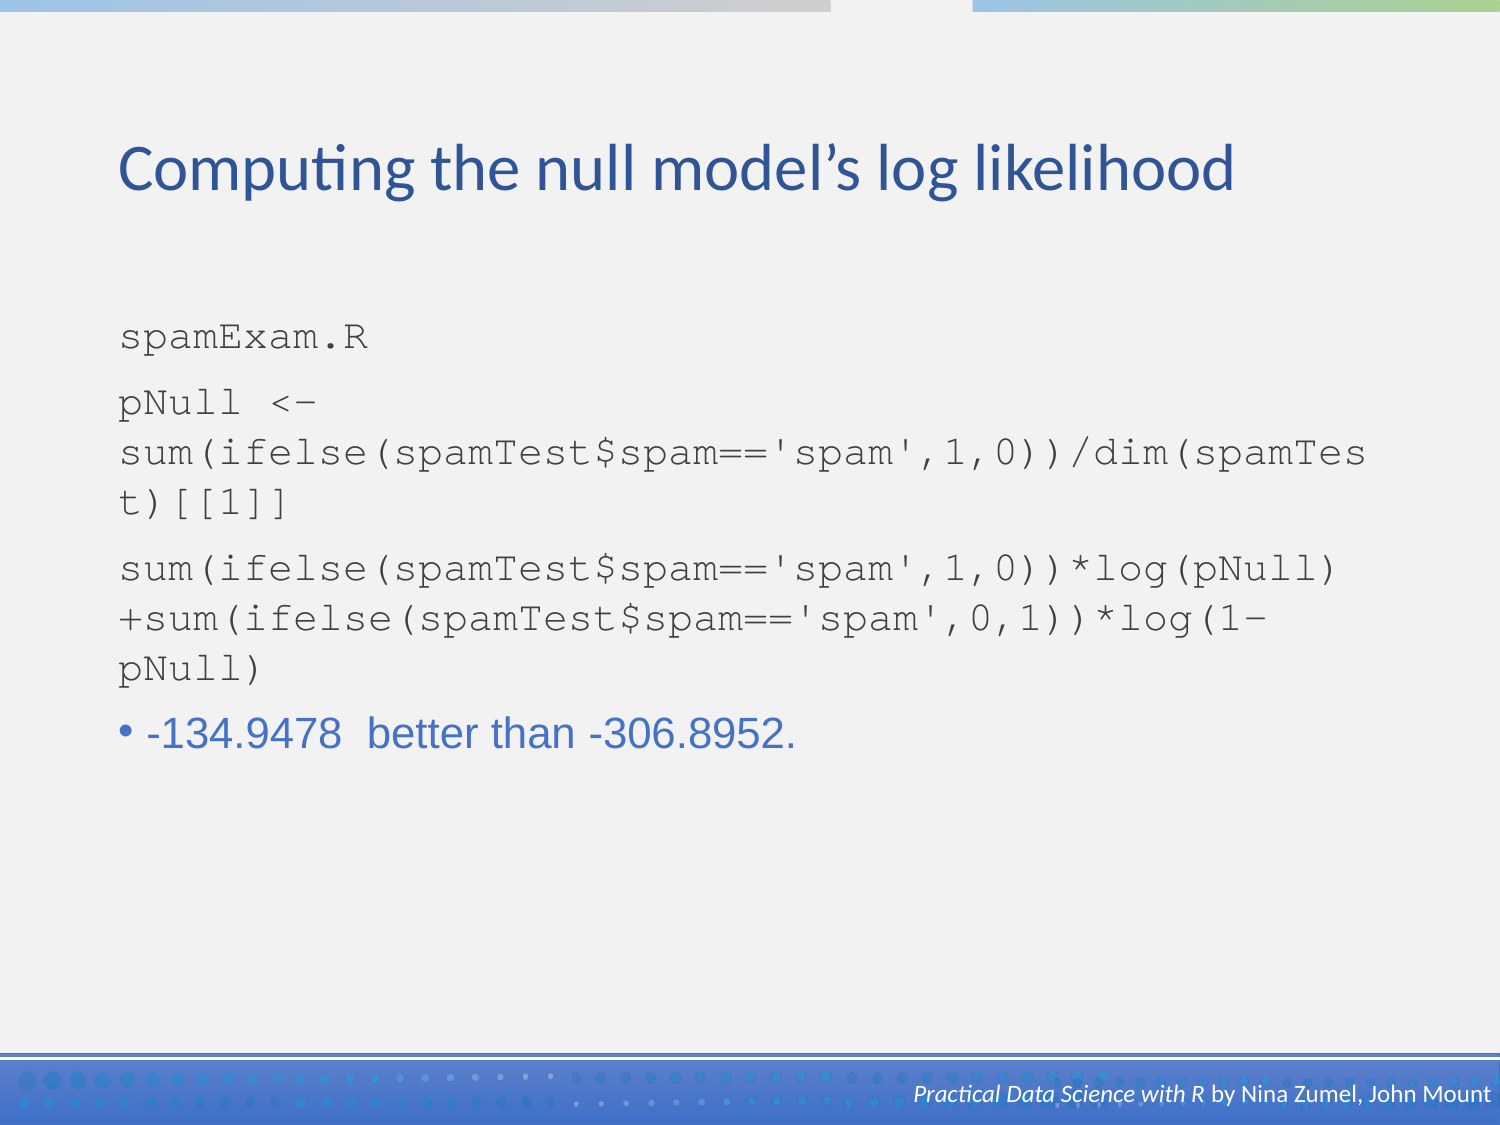

# Computing the null model’s log likelihood
spamExam.R
pNull <- sum(ifelse(spamTest$spam=='spam',1,0))/dim(spamTest)[[1]]
sum(ifelse(spamTest$spam=='spam',1,0))*log(pNull) +sum(ifelse(spamTest$spam=='spam',0,1))*log(1-pNull)
-134.9478  better than -306.8952.
Practical Data Science with R by Nina Zumel, John Mount